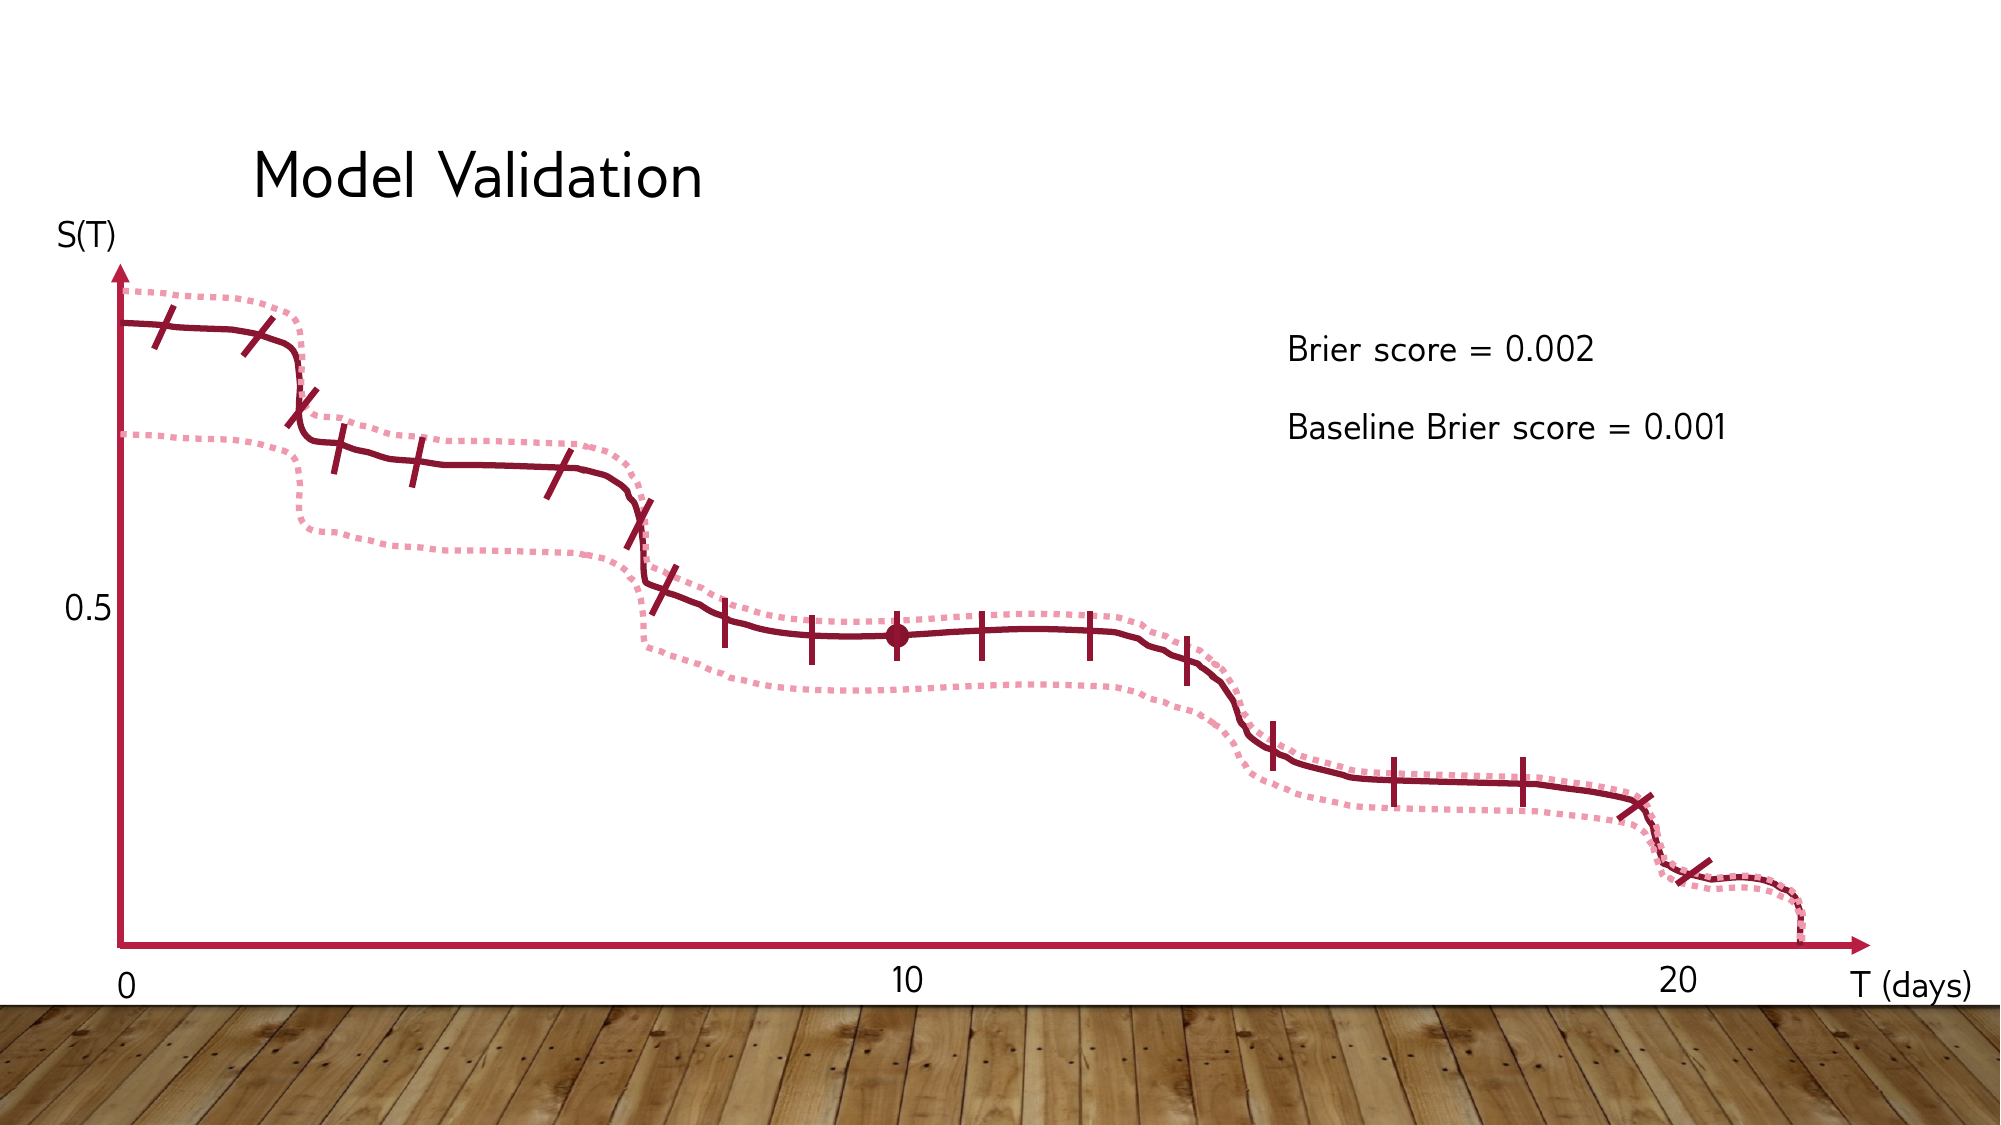

# Model Validation
S(T)

Brier score = 0.002

Baseline Brier score = 0.001

0.5

10
20
T (days)
0